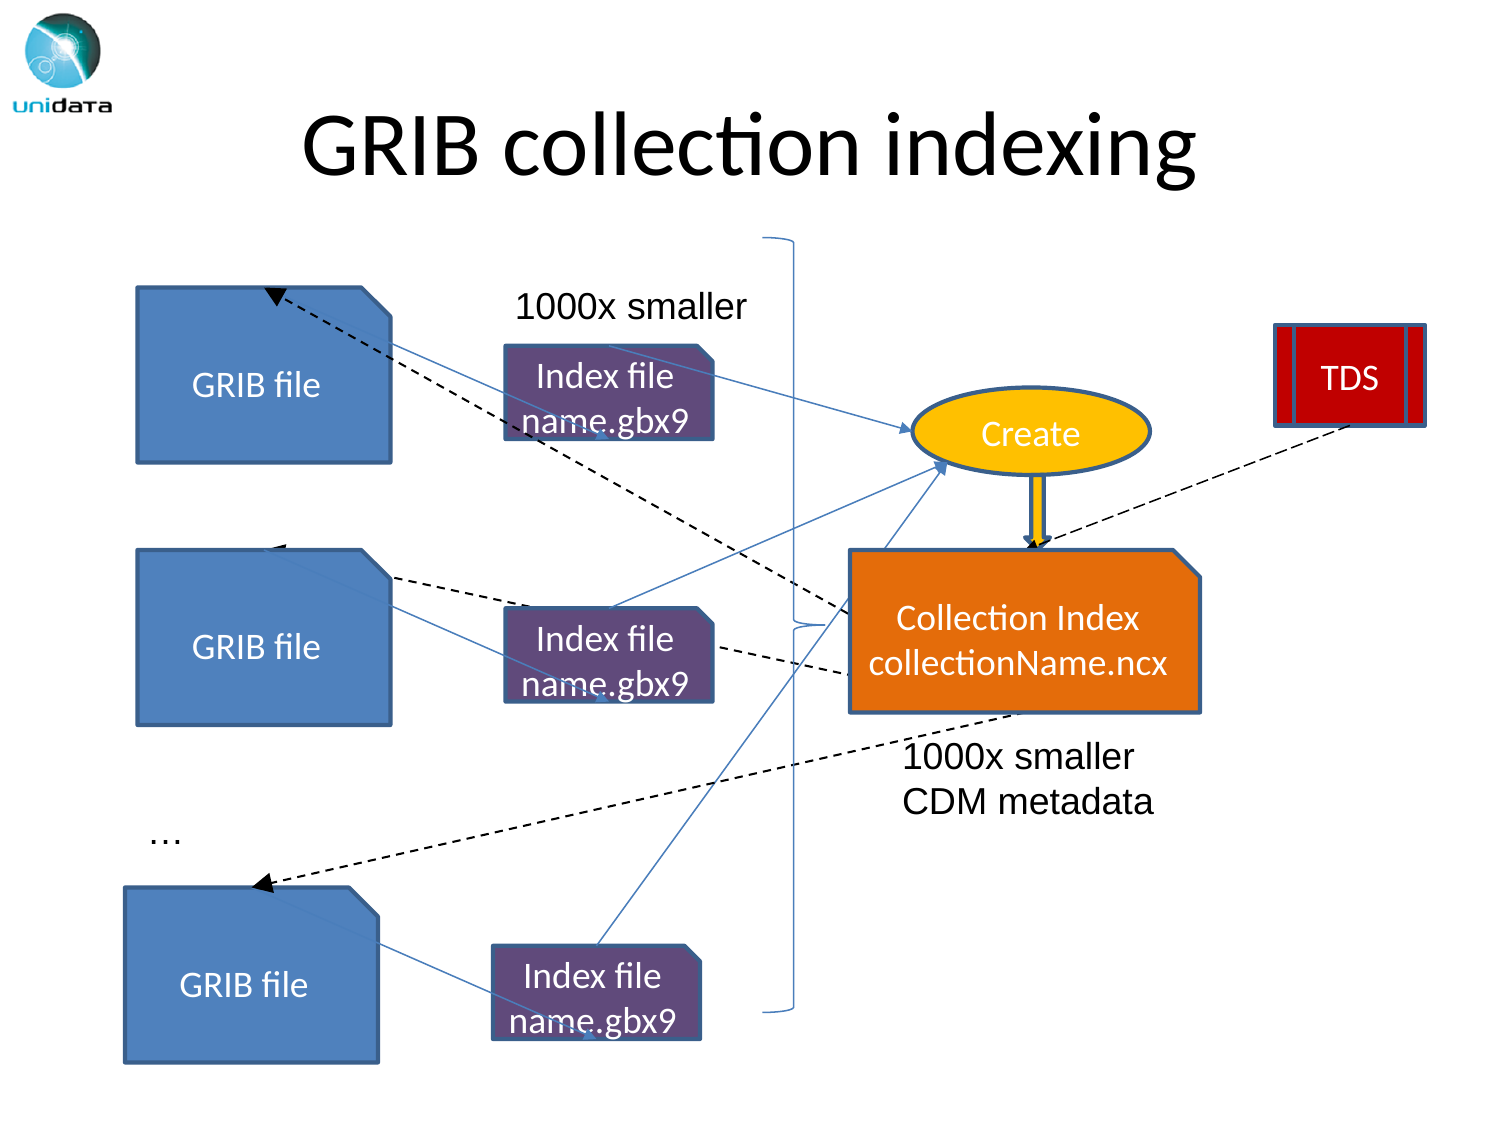

# GRIB collection indexing

Collection Index
collectionName.ncx
1000x smaller
CDM metadata
1000x smaller
GRIB file
Index file
name.gbx9
TDS
Create

GRIB file
Index file
name.gbx9
…
GRIB file
Index file
name.gbx9